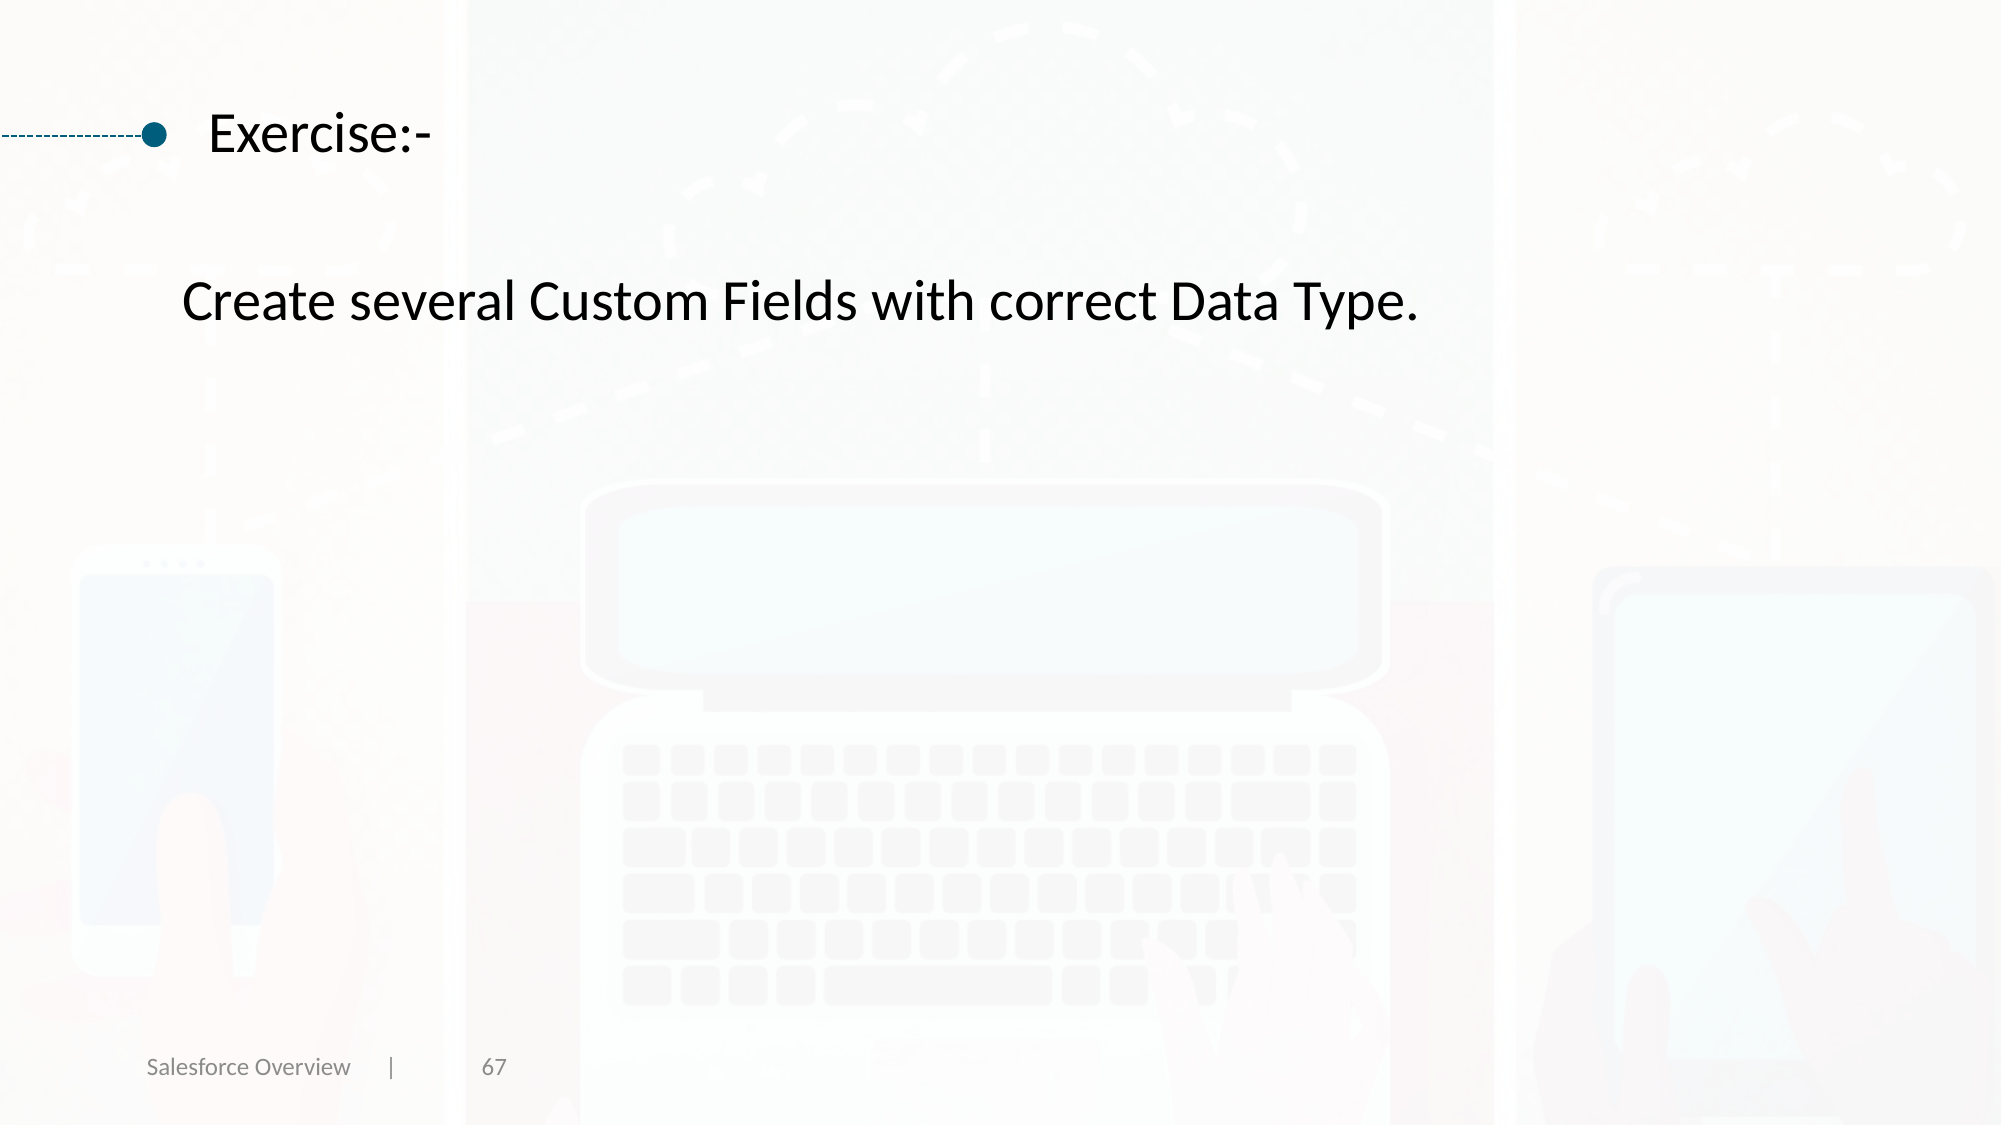

Exercise:-

Create several Custom Fields with correct Data Type.
Salesforce Overview      |
67